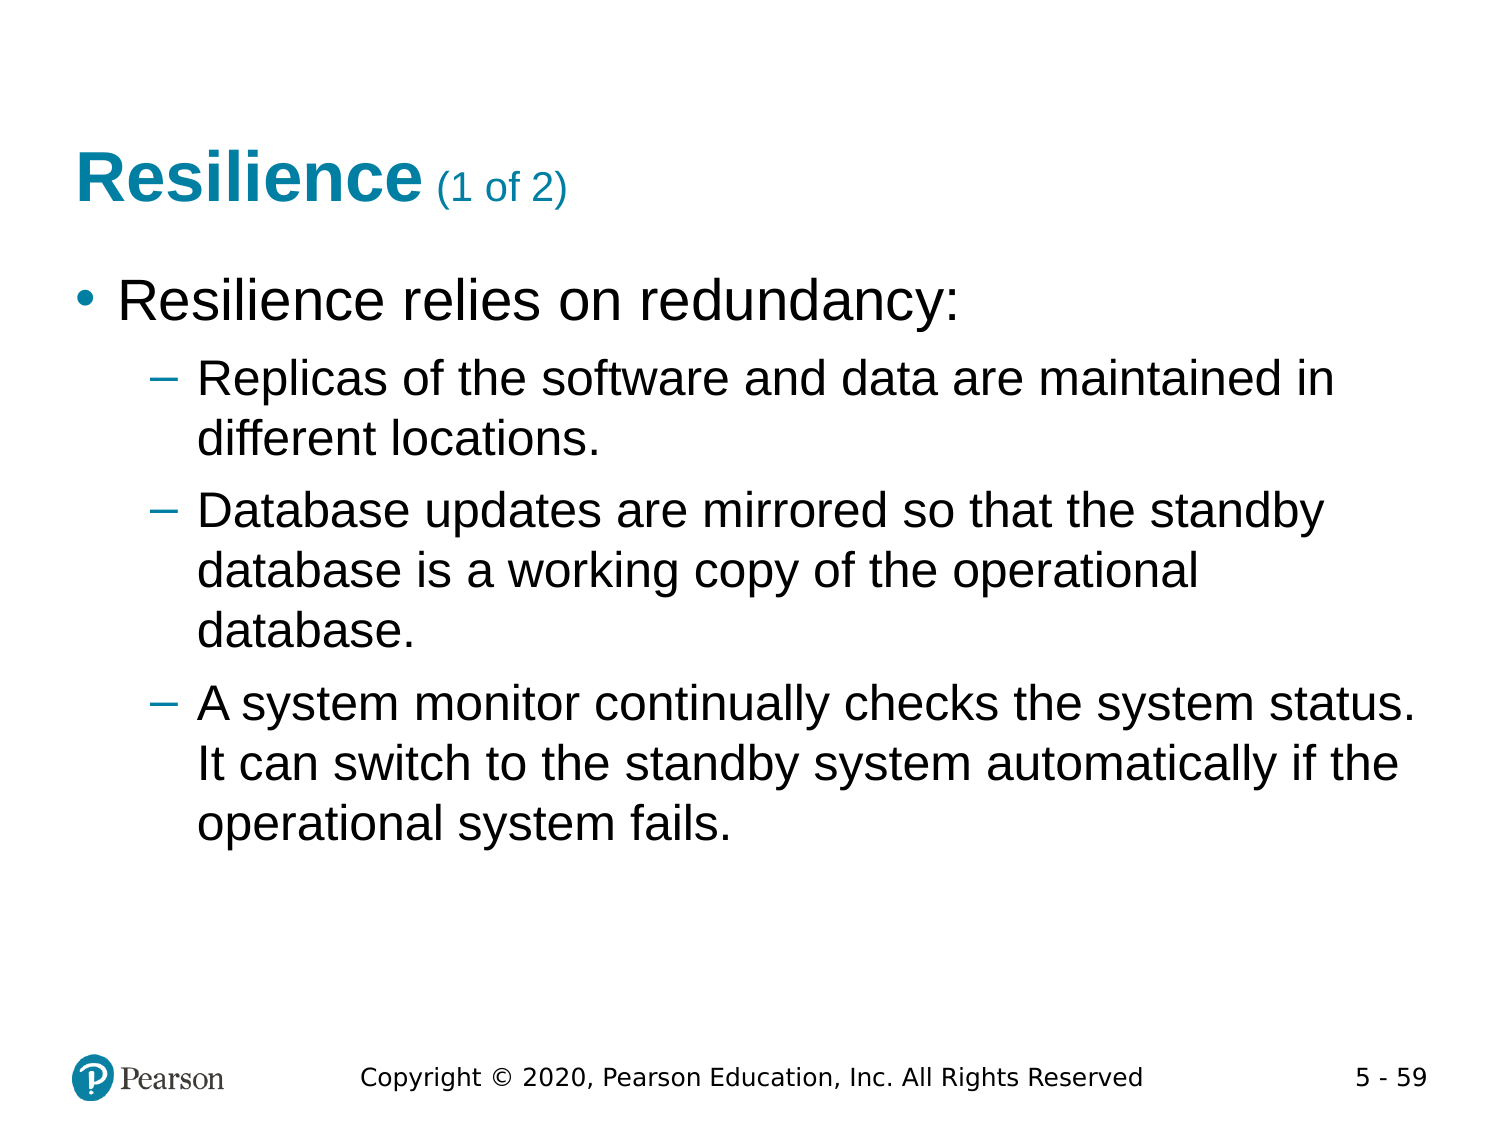

# Resilience (1 of 2)
Resilience relies on redundancy:
Replicas of the software and data are maintained in different locations.
Database updates are mirrored so that the standby database is a working copy of the operational database.
A system monitor continually checks the system status. It can switch to the standby system automatically if the operational system fails.